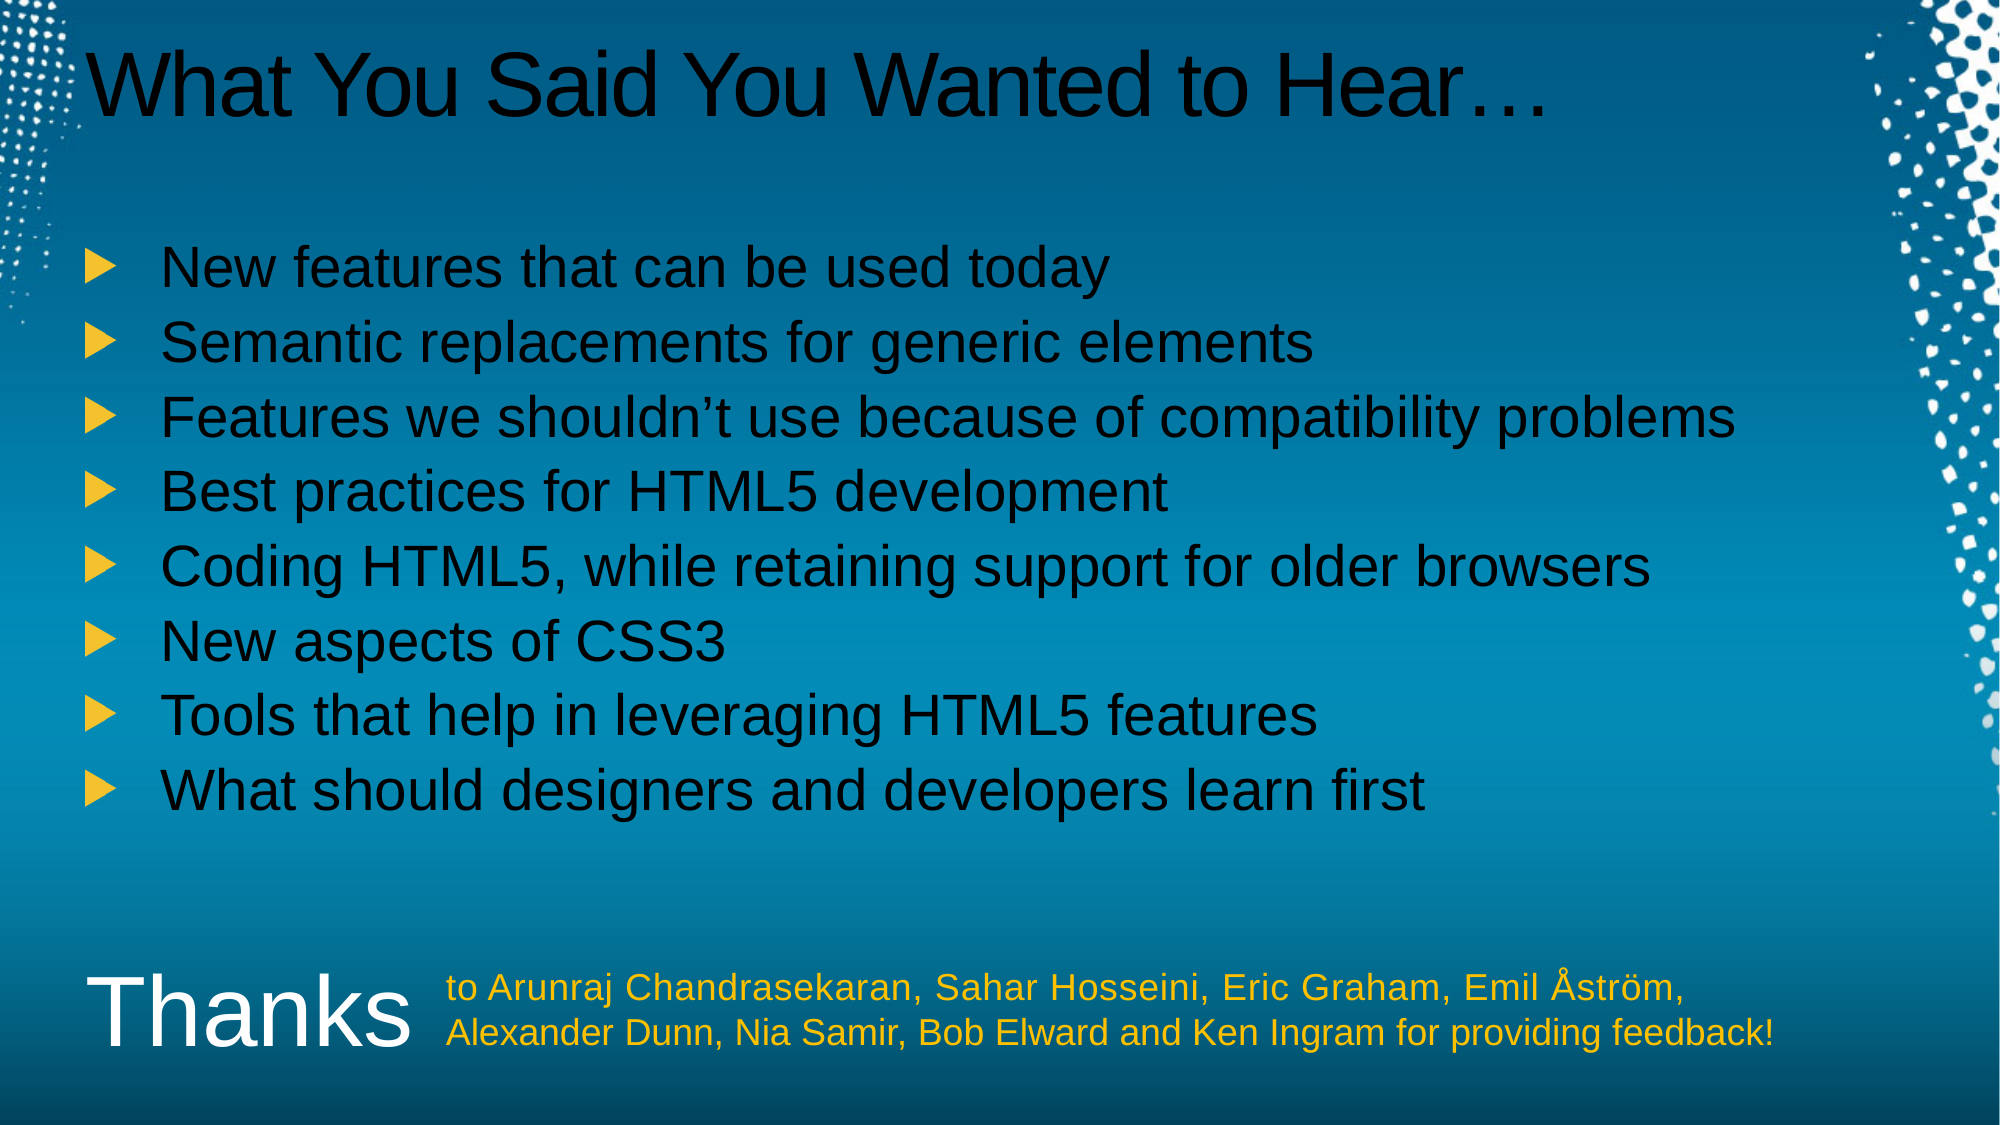

# What You Said You Wanted to Hear…

New features that can be used today
Semantic replacements for generic elements
Features we shouldn’t use because of compatibility problems
Best practices for HTML5 development
Coding HTML5, while retaining support for older browsers
New aspects of CSS3
Tools that help in leveraging HTML5 features
What should designers and developers learn first

Thanks
to Arunraj Chandrasekaran, Sahar Hosseini, Eric Graham, Emil Åström,
Alexander Dunn, Nia Samir, Bob Elward and Ken Ingram for providing feedback!